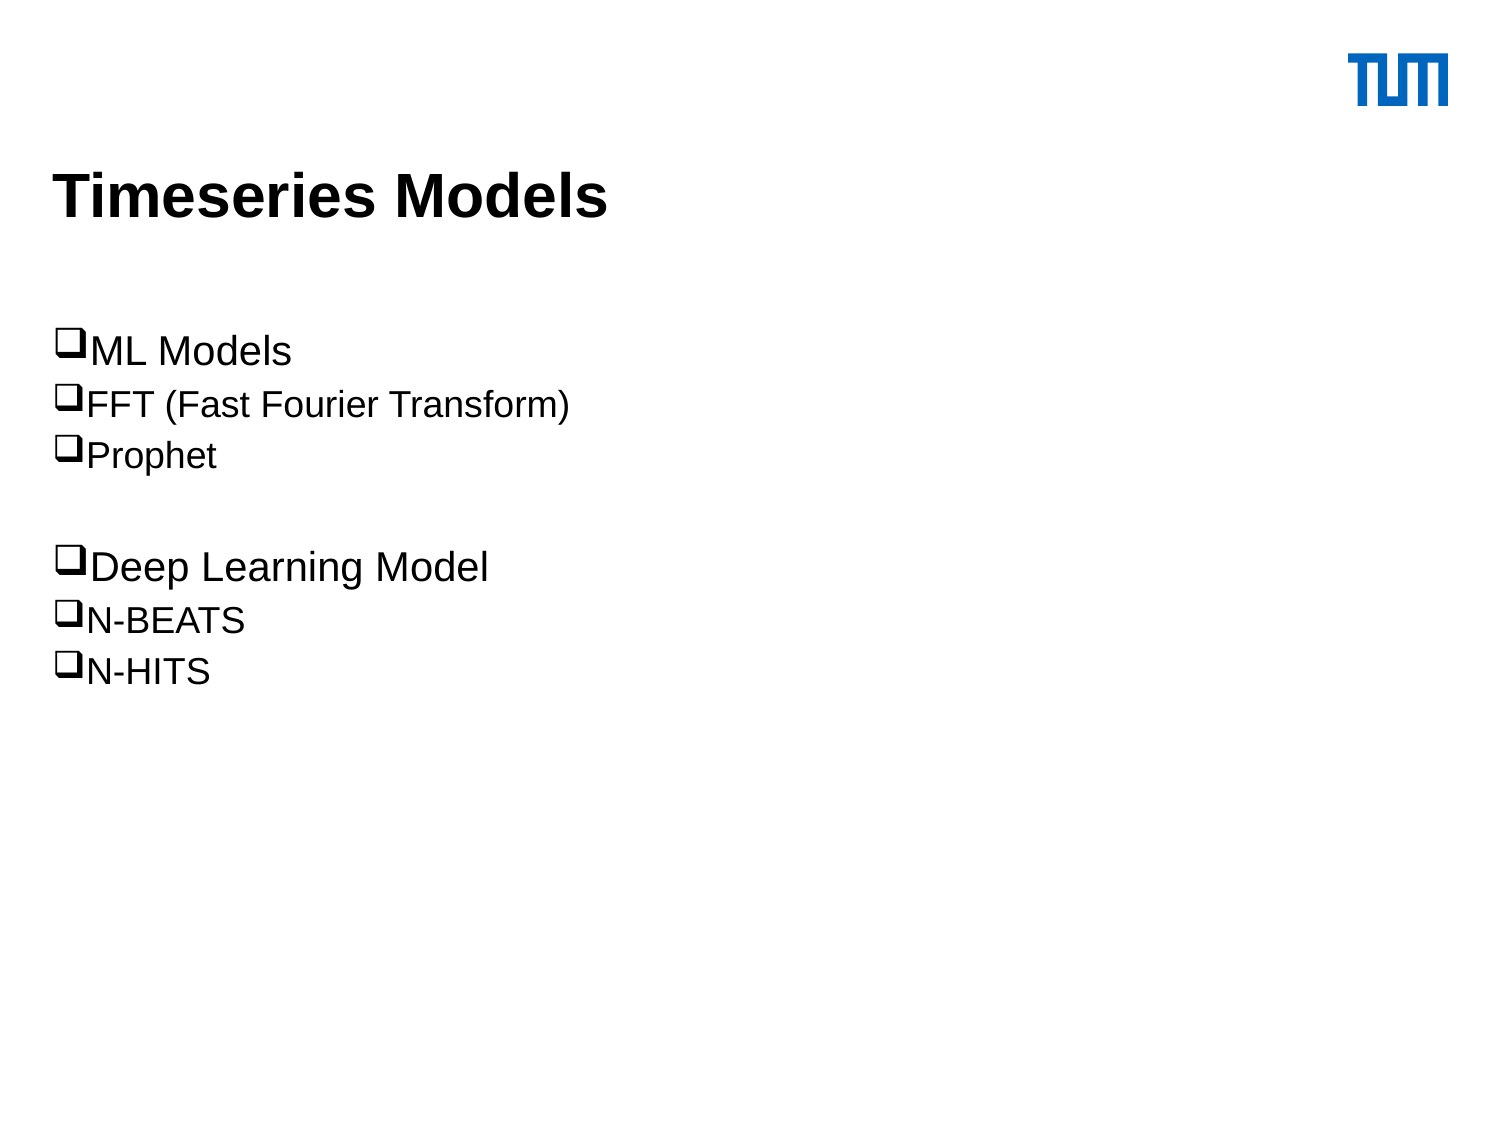

# Timeseries Models
ML Models
FFT (Fast Fourier Transform)
Prophet

Deep Learning Model
N-BEATS
N-HITS